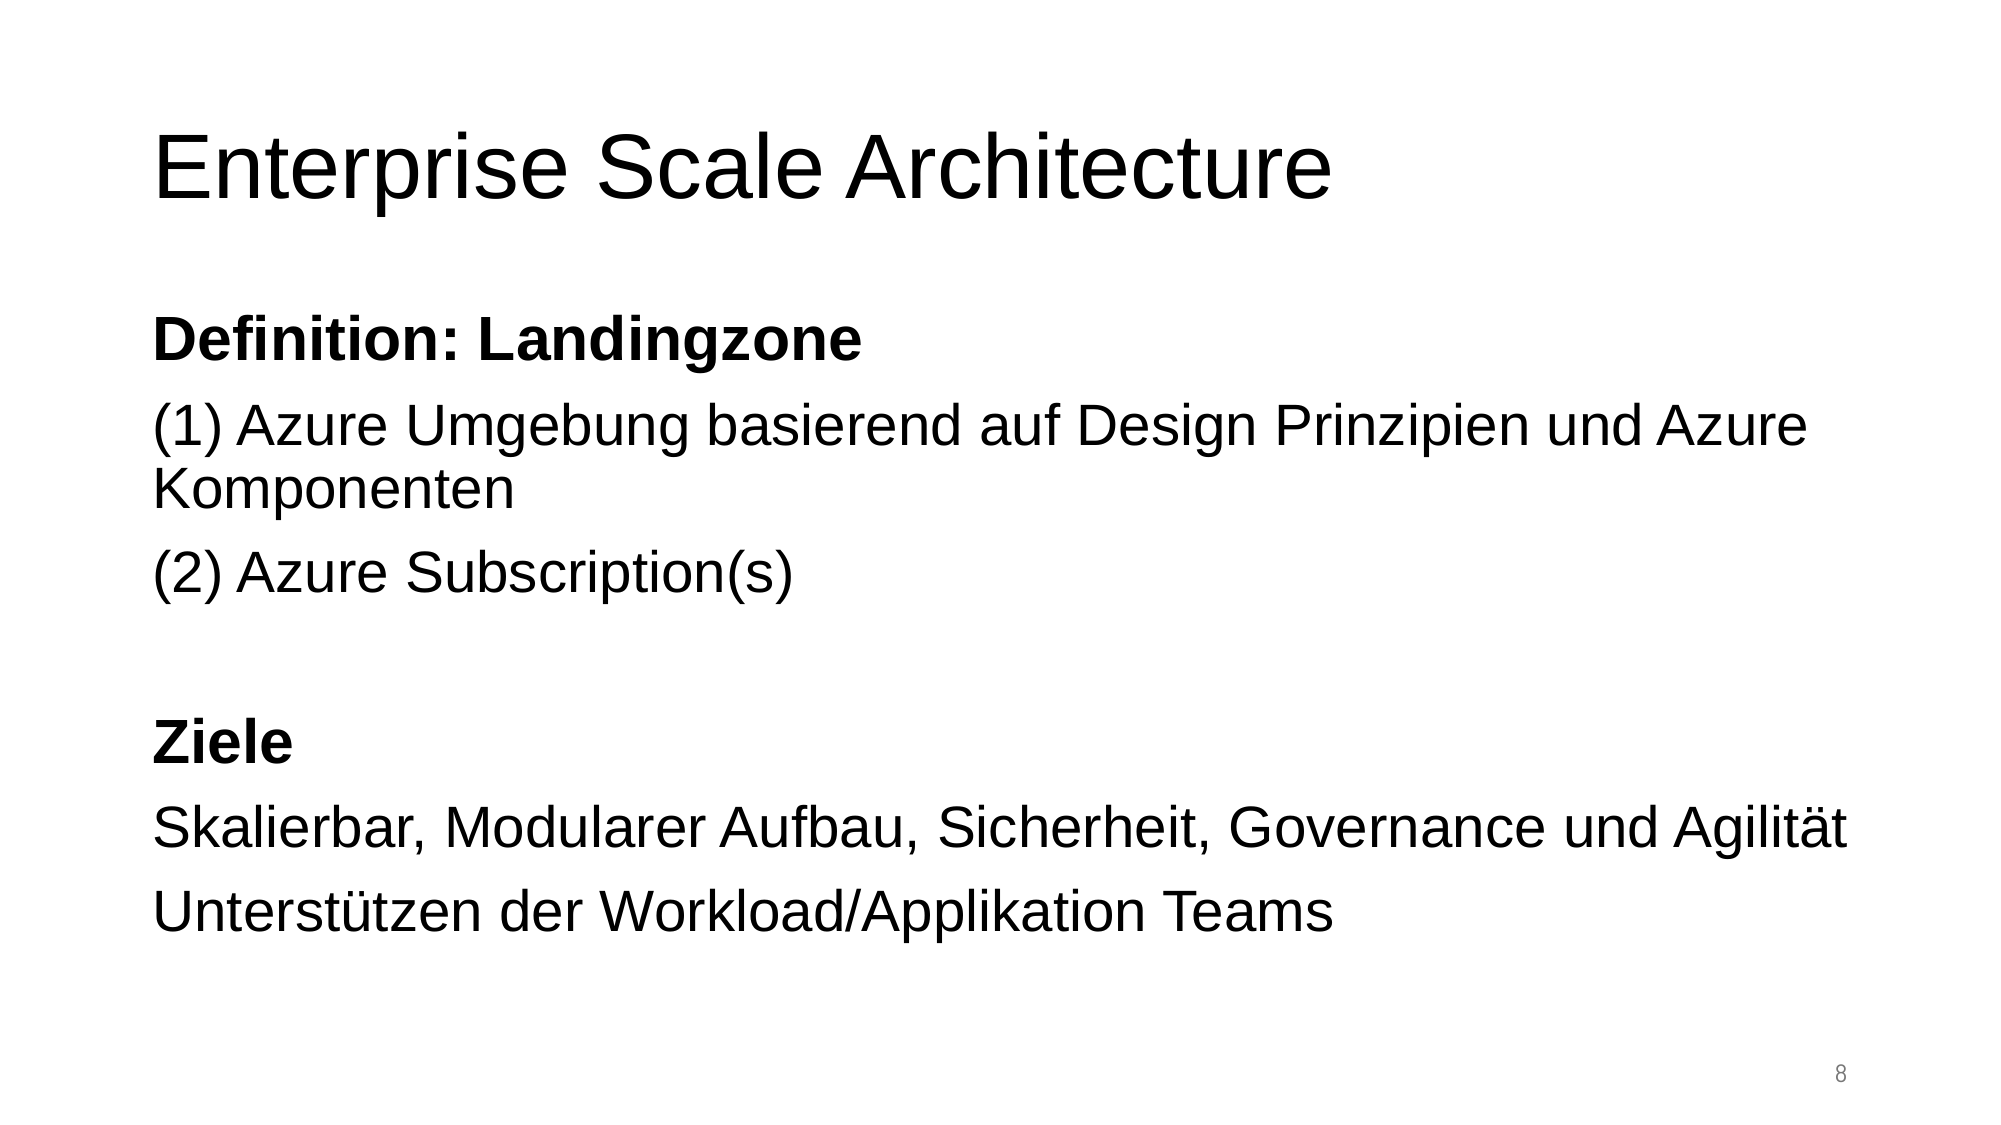

# Enterprise Scale Architecture
Definition: Landingzone
(1) Azure Umgebung basierend auf Design Prinzipien und Azure Komponenten
(2) Azure Subscription(s)

Ziele
Skalierbar, Modularer Aufbau, Sicherheit, Governance und Agilität
Unterstützen der Workload/Applikation Teams
8